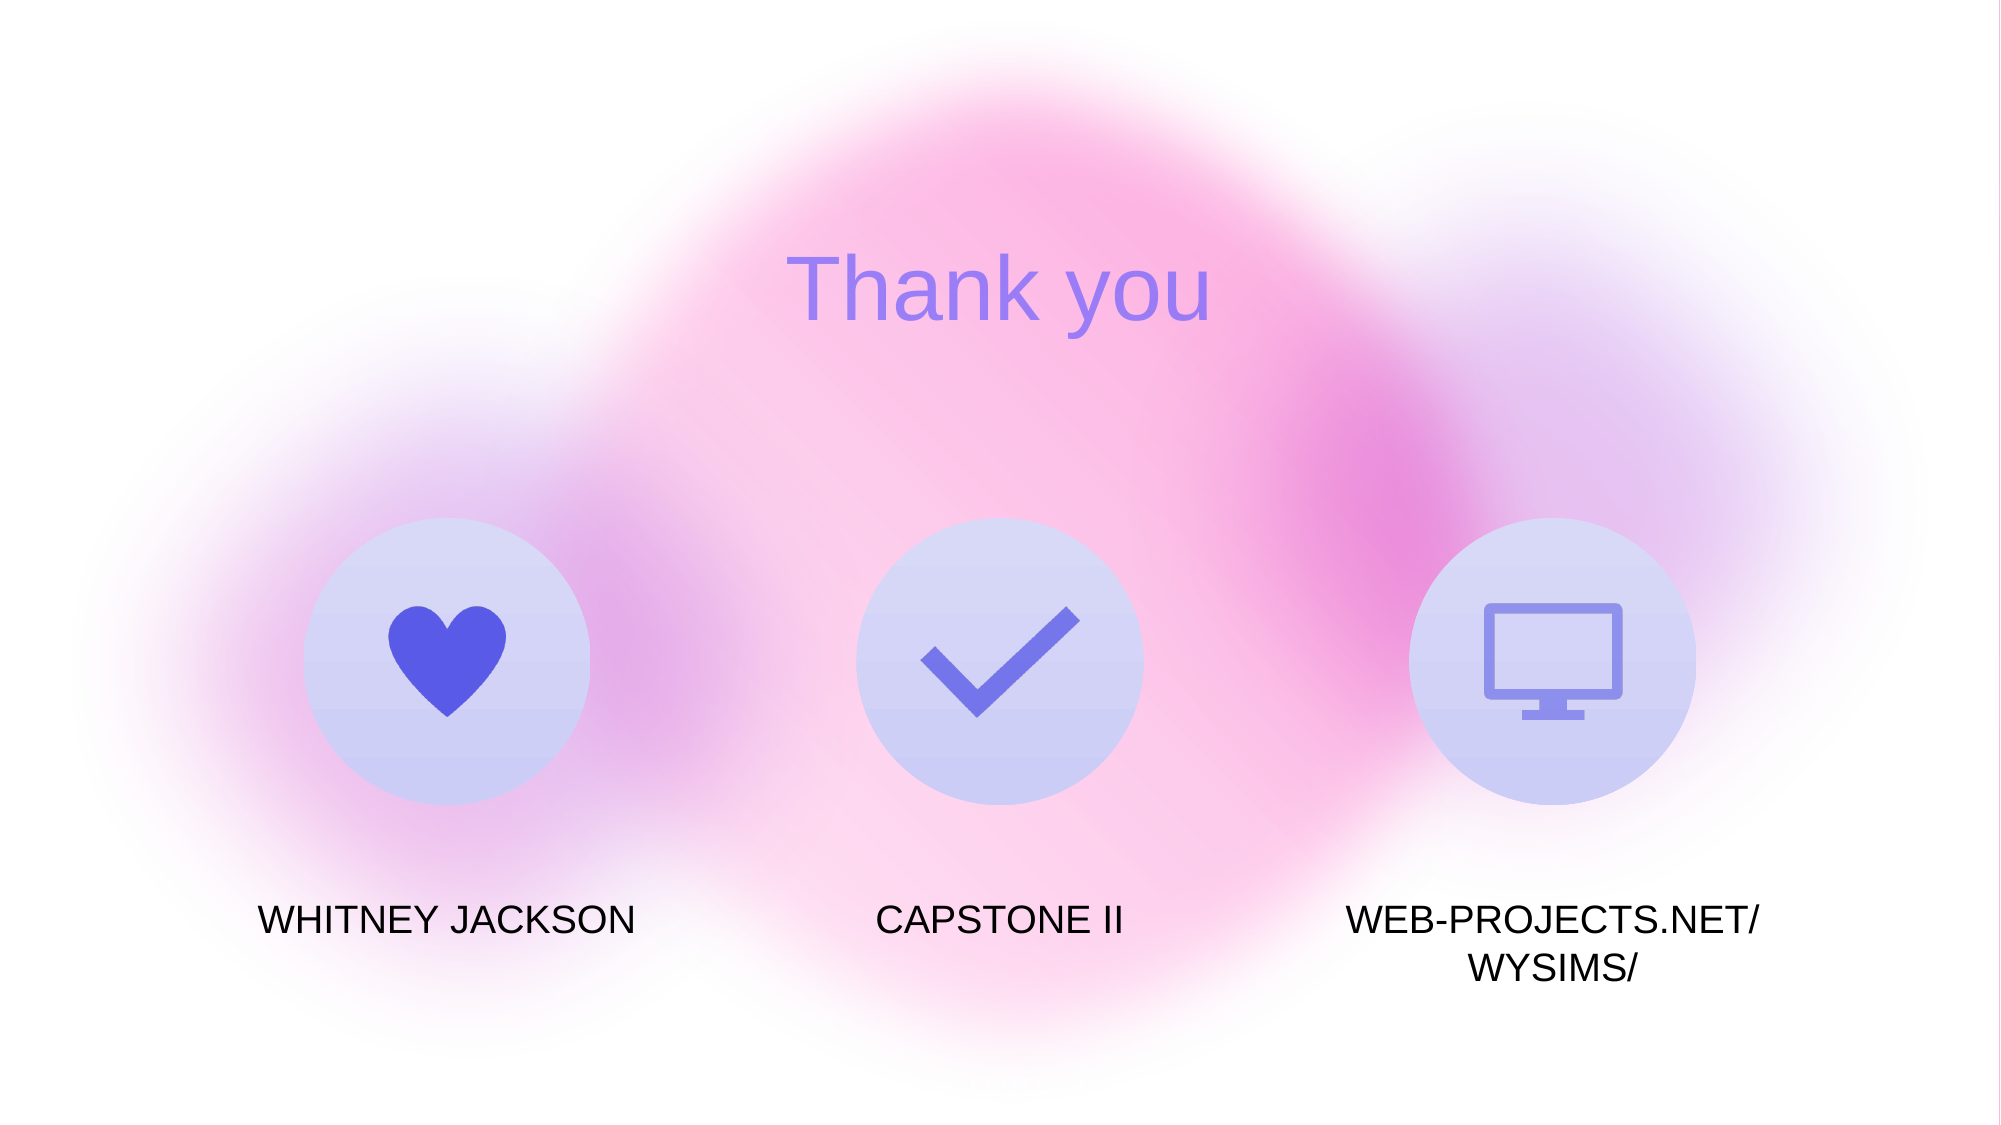

# Thank you

Whitney Jackson
Capstone II
web-projects.net/wysims/
3/1/20XX
SAMPLE FOOTER TEXT
17